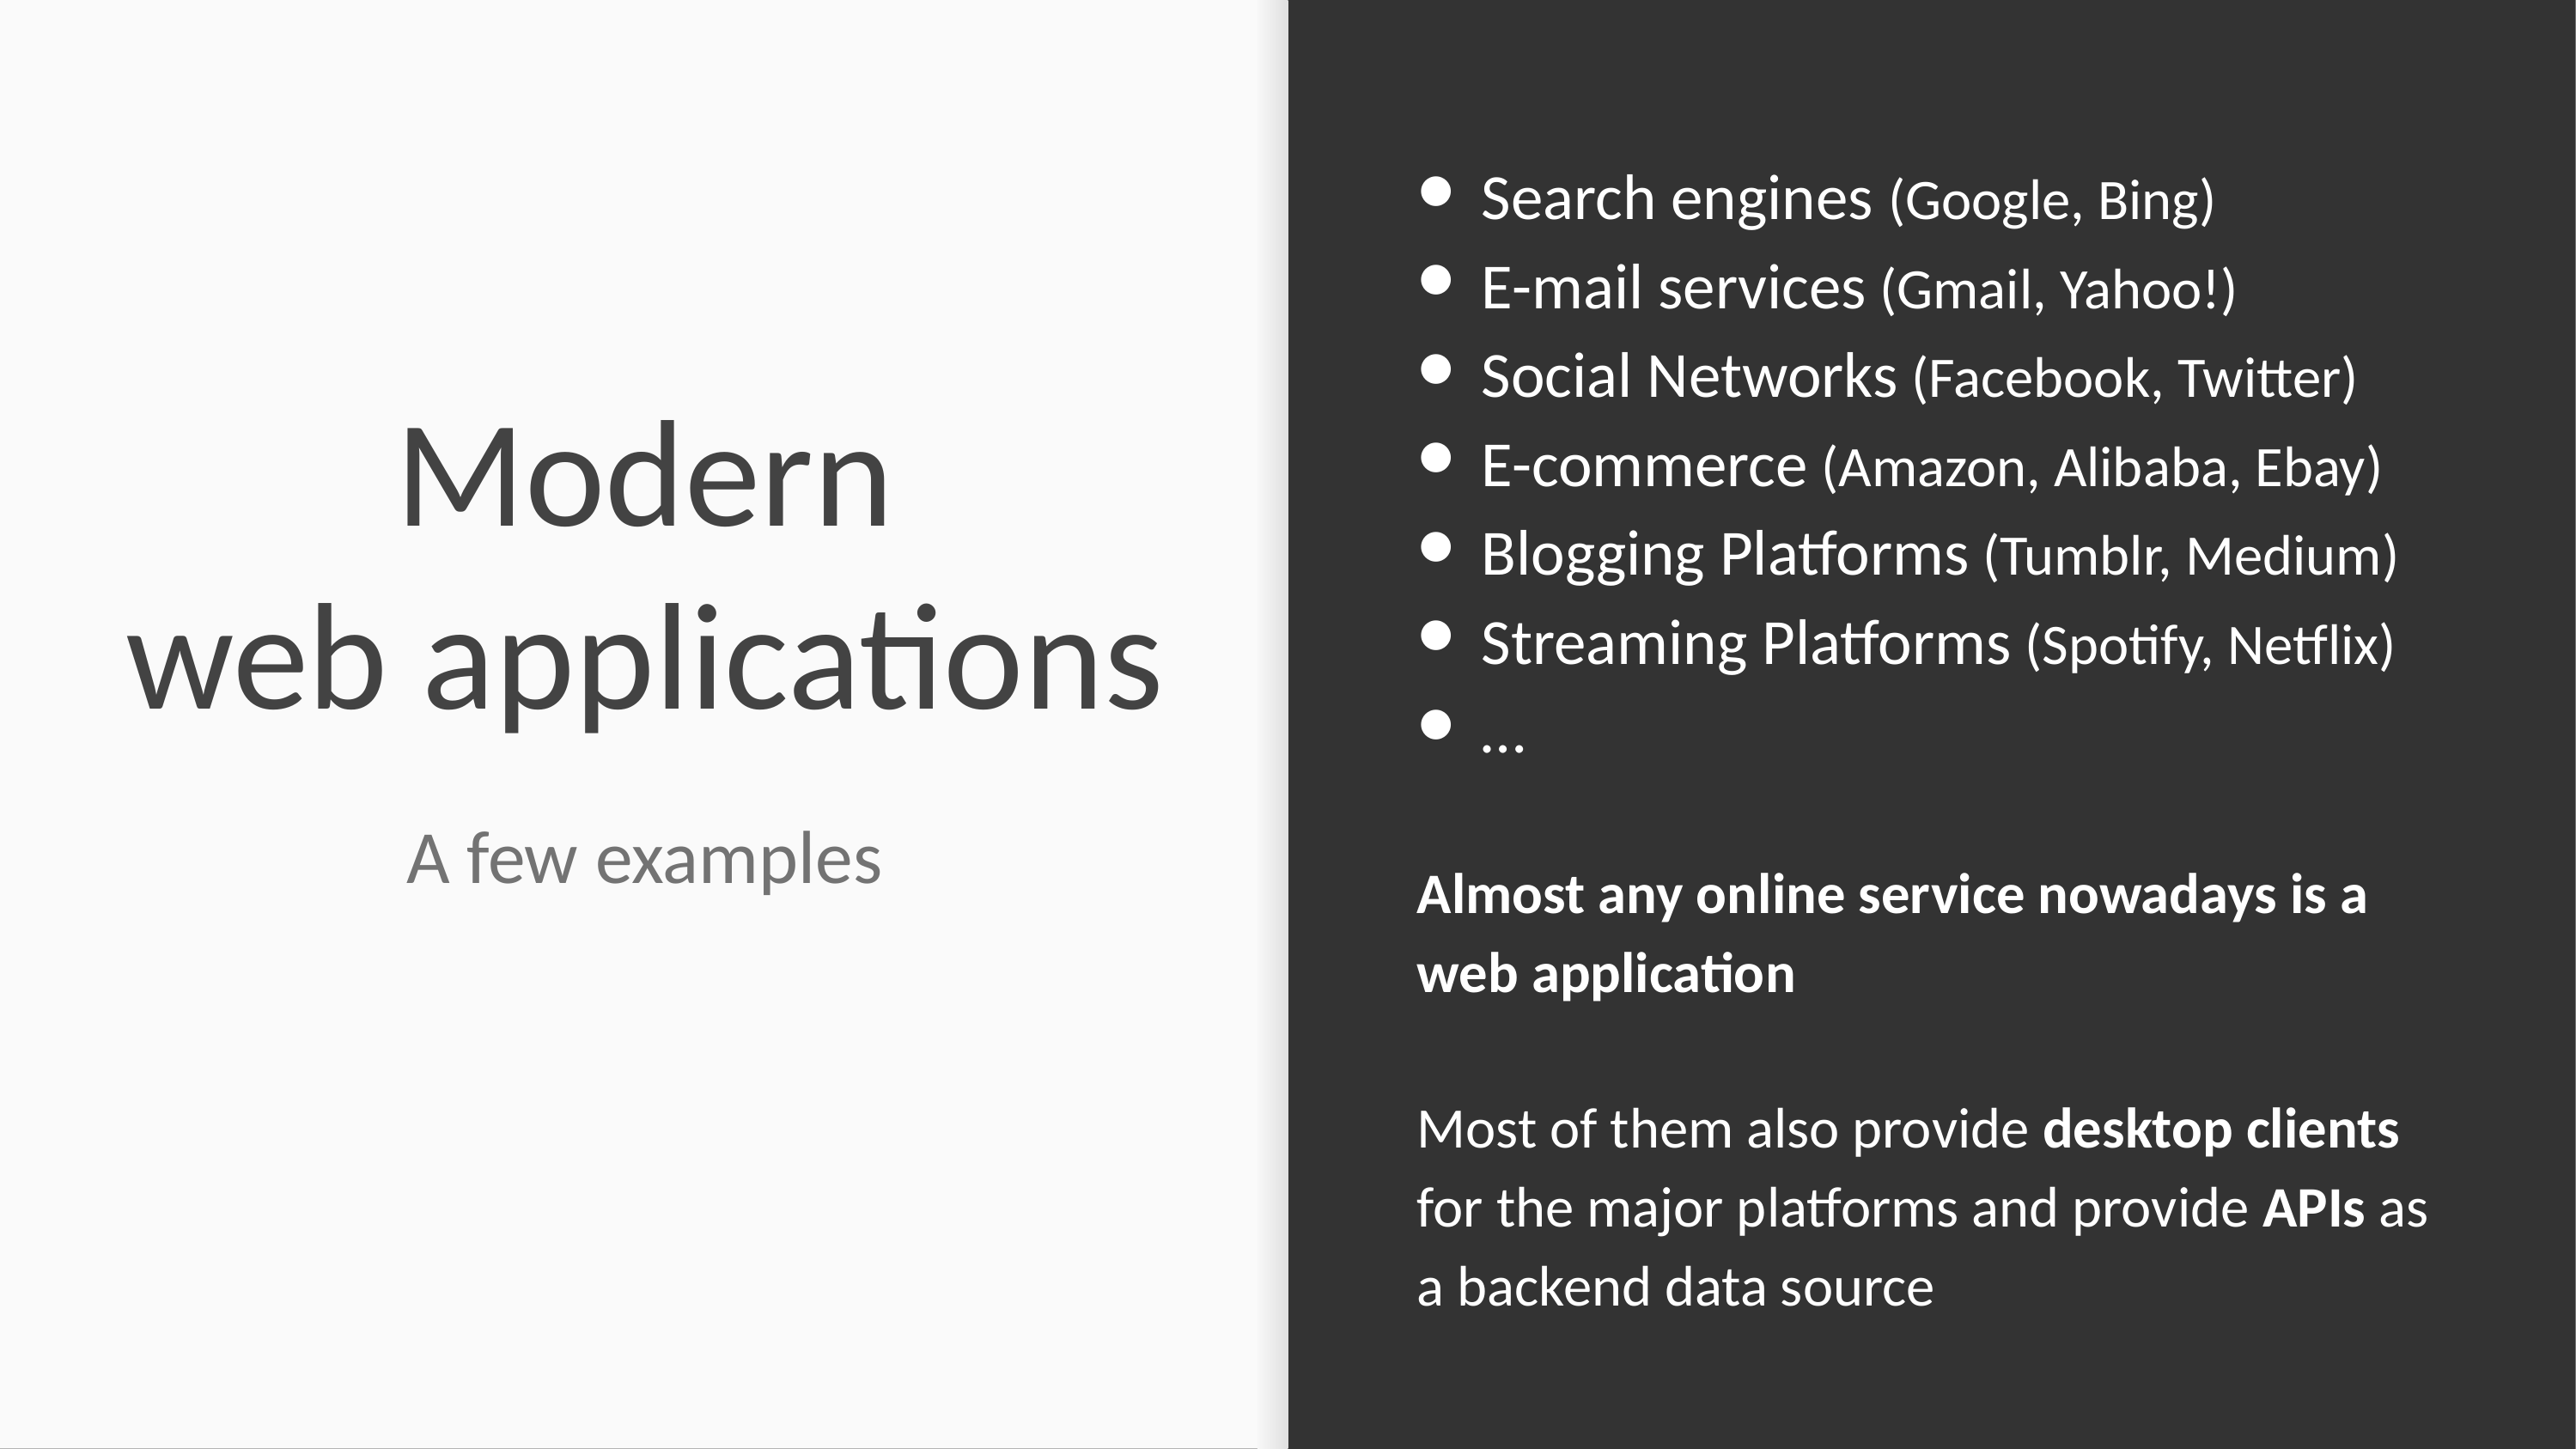

Search engines (Google, Bing)
E-mail services (Gmail, Yahoo!)
Social Networks (Facebook, Twitter)
E-commerce (Amazon, Alibaba, Ebay)
Blogging Platforms (Tumblr, Medium)
Streaming Platforms (Spotify, Netflix)
…
# Modern
web applications
A few examples
Almost any online service nowadays is a web application

Most of them also provide desktop clients for the major platforms and provide APIs as a backend data source